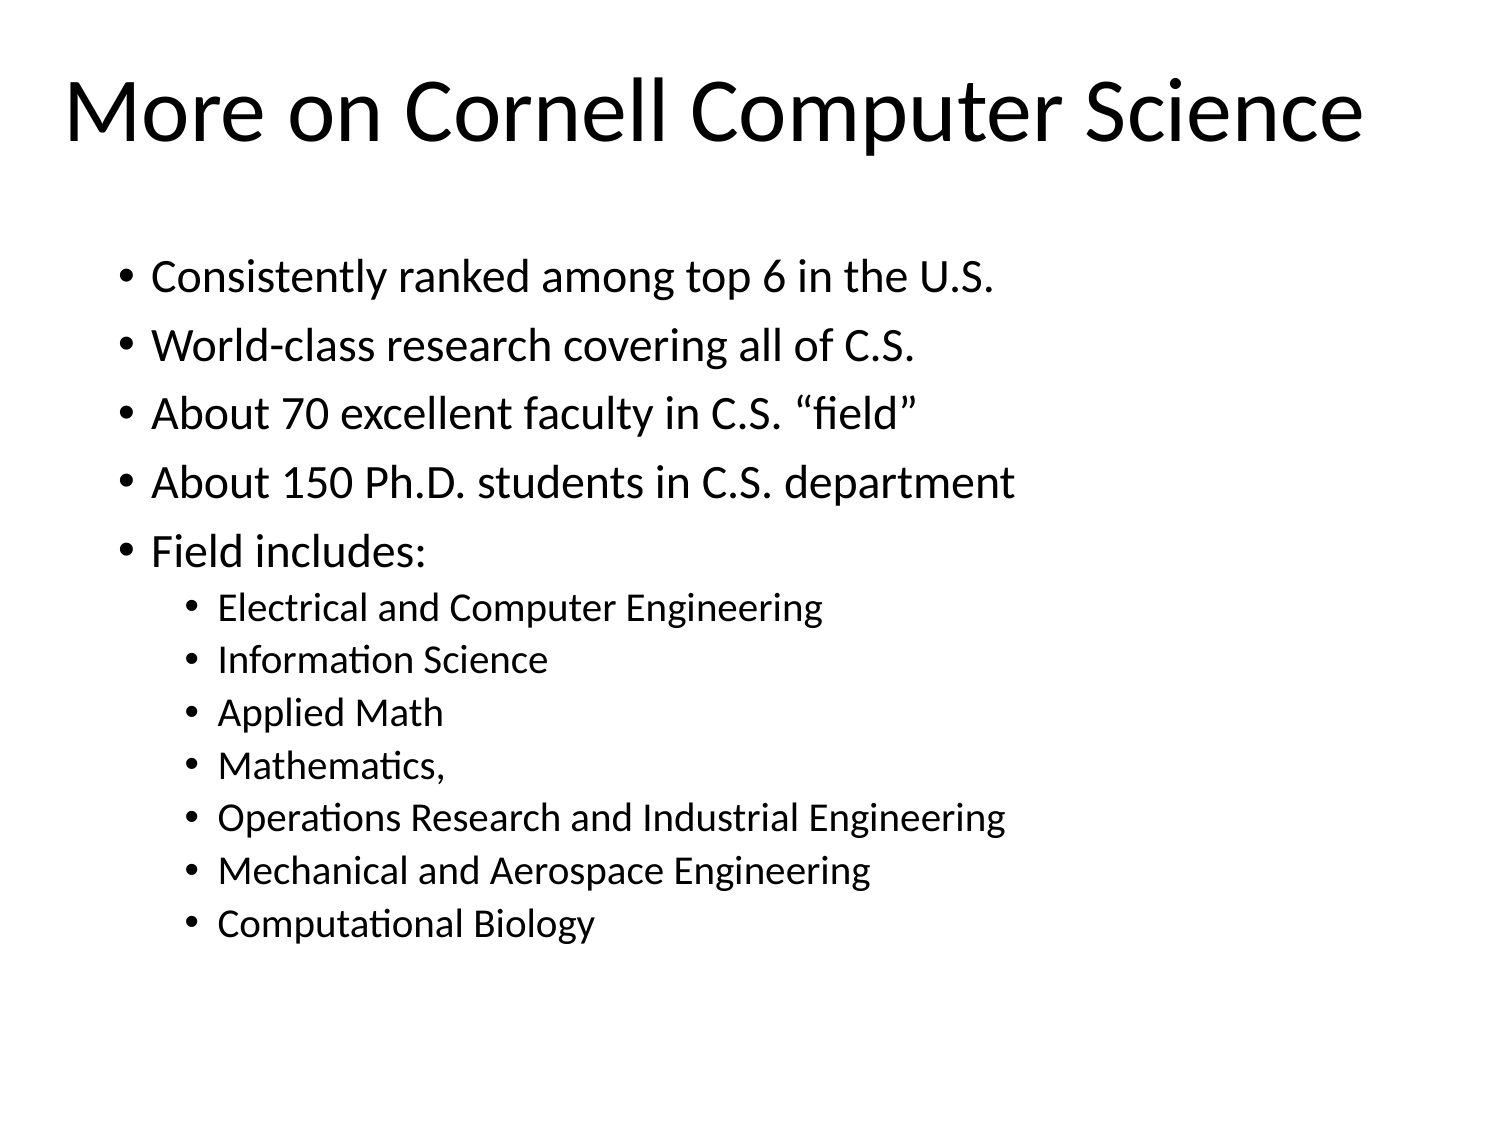

# More on Cornell Computer Science
Consistently ranked among top 6 in the U.S.
World-class research covering all of C.S.
About 70 excellent faculty in C.S. “field”
About 150 Ph.D. students in C.S. department
Field includes:
Electrical and Computer Engineering
Information Science
Applied Math
Mathematics,
Operations Research and Industrial Engineering
Mechanical and Aerospace Engineering
Computational Biology